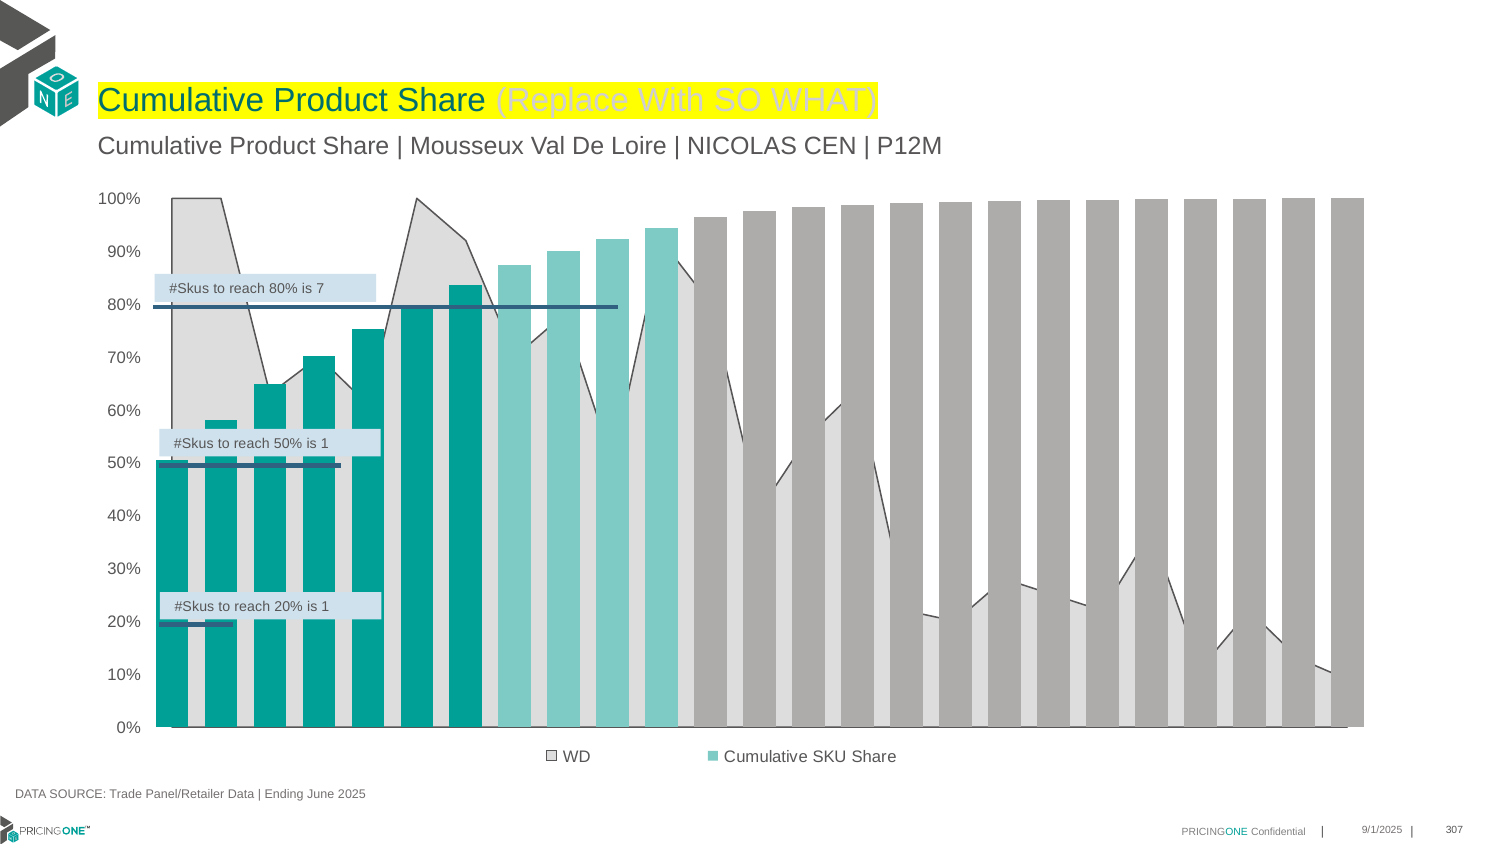

# Cumulative Product Share (Replace With SO WHAT)
Cumulative Product Share | Mousseux Val De Loire | NICOLAS CEN | P12M

### Chart

| Category | WD | Cumulative SKU Share |
|---|---|---|
| All Others | 1.0 | 0.5042265993988836 |
| All Others | 1.0 | 0.5814324817518248 |
| All Others | 0.63 | 0.6496082009446115 |
| All Others | 0.7 | 0.7023534778875055 |
| All Others | 0.61 | 0.7523749463288966 |
| Bouvet-Ladu | 1.0 | 0.7972708243881494 |
| All Others | 0.92 | 0.8357530055817948 |
| All Others | 0.7 | 0.8729336625161014 |
| Chateau Mon | 0.78 | 0.901272005152426 |
| All Others | 0.5 | 0.9231698153714041 |
| De Chanceny | 0.92 | 0.944691927866037 |
| All Others | 0.8 | 0.9638122584800344 |
| All Others | 0.41 | 0.9754857234864749 |
| All Others | 0.55 | 0.9834693001288106 |
| Bouvet-Ladu | 0.64 | 0.9882326105624731 |
| All Others | 0.22 | 0.991412623443538 |
| Bouvet-Ladu | 0.2 | 0.9936668097896093 |
| Bouvet-Ladu | 0.28 | 0.995250107342207 |
| All Others | 0.25 | 0.996471124946329 |
| All Others | 0.22 | 0.9975177114641478 |
| Bouvet-Ladu | 0.37 | 0.9985106268784887 |
| All Others | 0.11 | 0.9990205023615286 |
| All Others | 0.22 | 0.9994901245169602 |
| All Others | 0.13 | 0.9997584800343496 |
| All Others | 0.09 | 1.0000000000000002 |
#Skus to reach 80% is 7
#Skus to reach 50% is 1
#Skus to reach 20% is 1
DATA SOURCE: Trade Panel/Retailer Data | Ending June 2025

9/1/2025
307